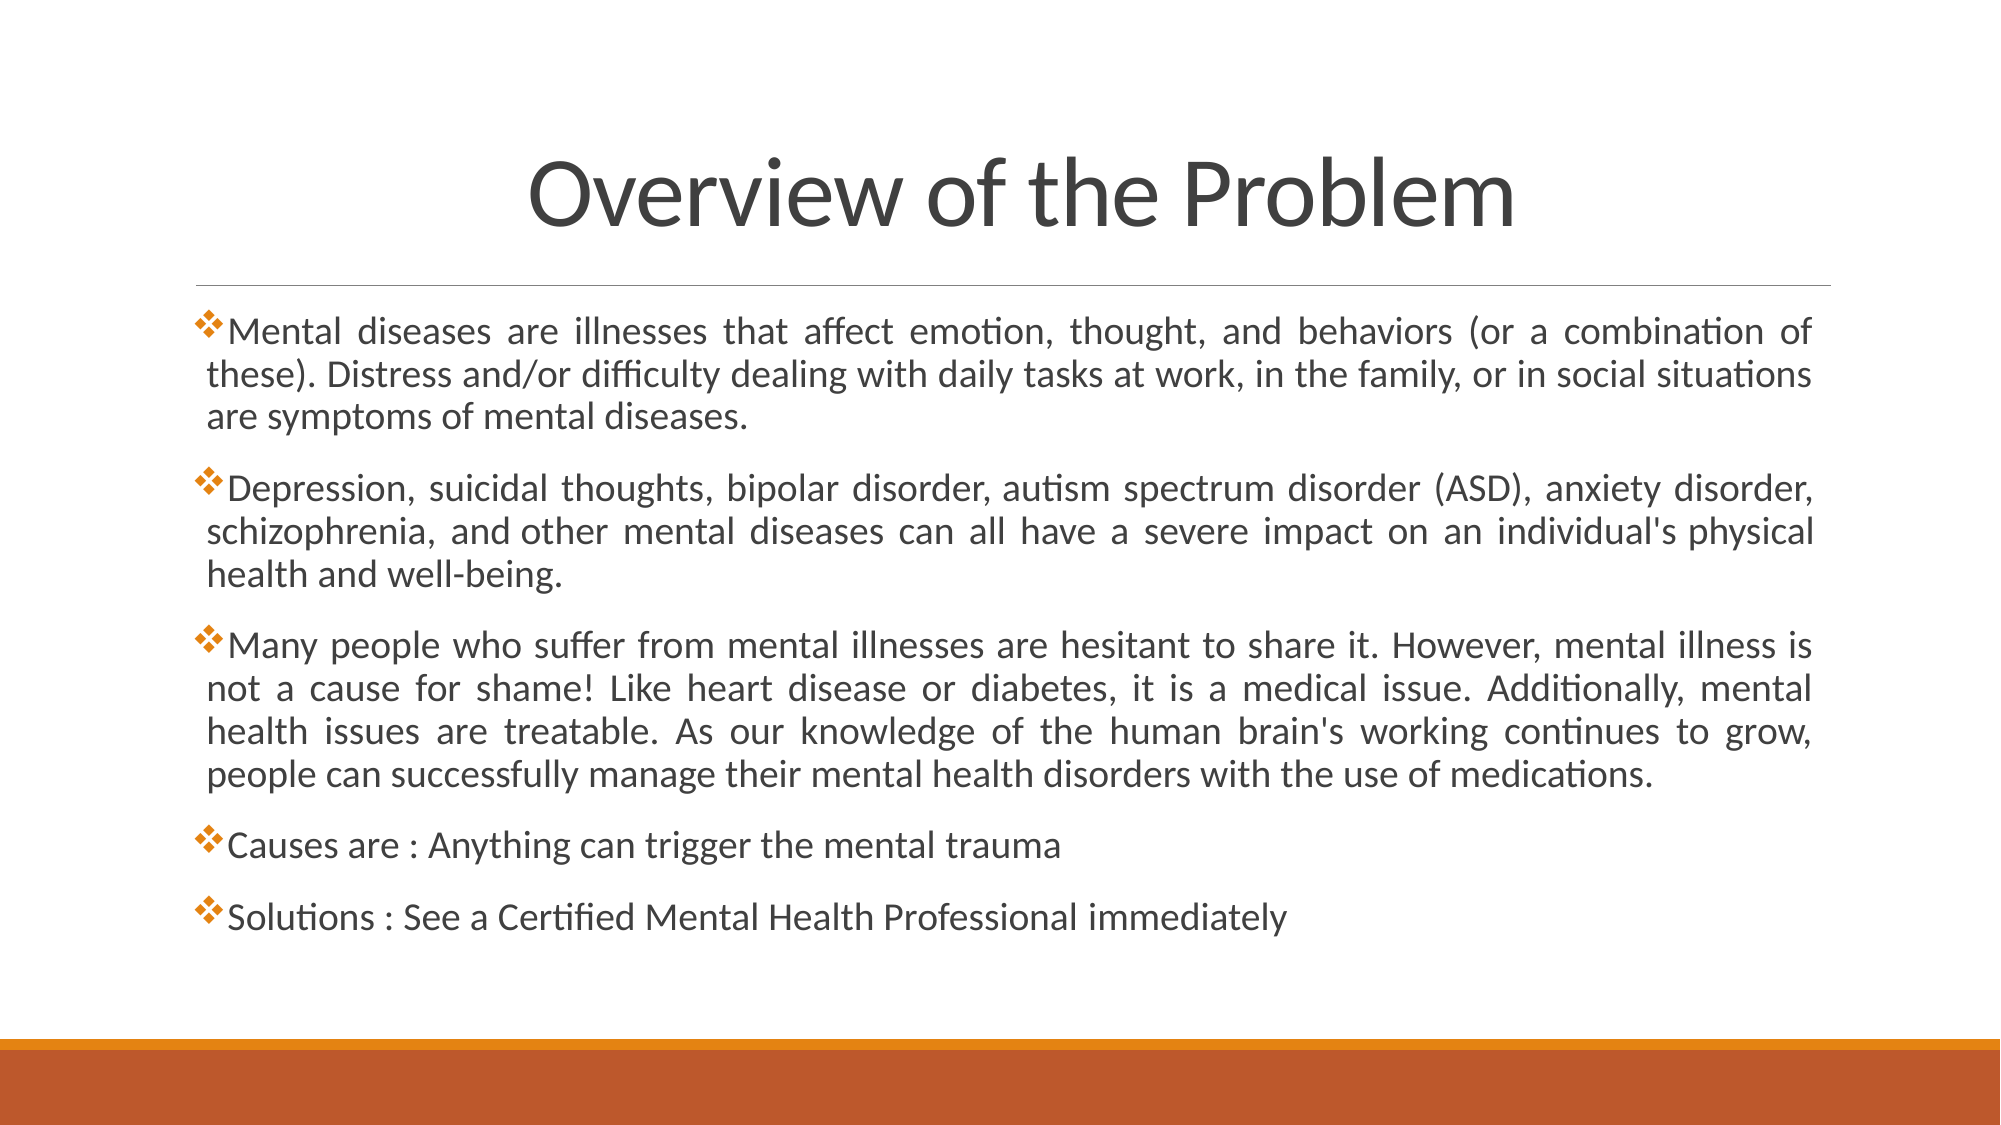

# Overview of the Problem
Mental diseases are illnesses that affect emotion, thought, and behaviors (or a combination of these). Distress and/or difficulty dealing with daily tasks at work, in the family, or in social situations are symptoms of mental diseases.
Depression, suicidal thoughts, bipolar disorder, autism spectrum disorder (ASD), anxiety disorder, schizophrenia, and other mental diseases can all have a severe impact on an individual's physical health and well-being.​
Many people who suffer from mental illnesses are hesitant to share it. However, mental illness is not a cause for shame! Like heart disease or diabetes, it is a medical issue. Additionally, mental health issues are treatable. As our knowledge of the human brain's working continues to grow, people can successfully manage their mental health disorders with the use of medications.
Causes are : Anything can trigger the mental trauma​
Solutions : See a Certified Mental Health Professional immediately